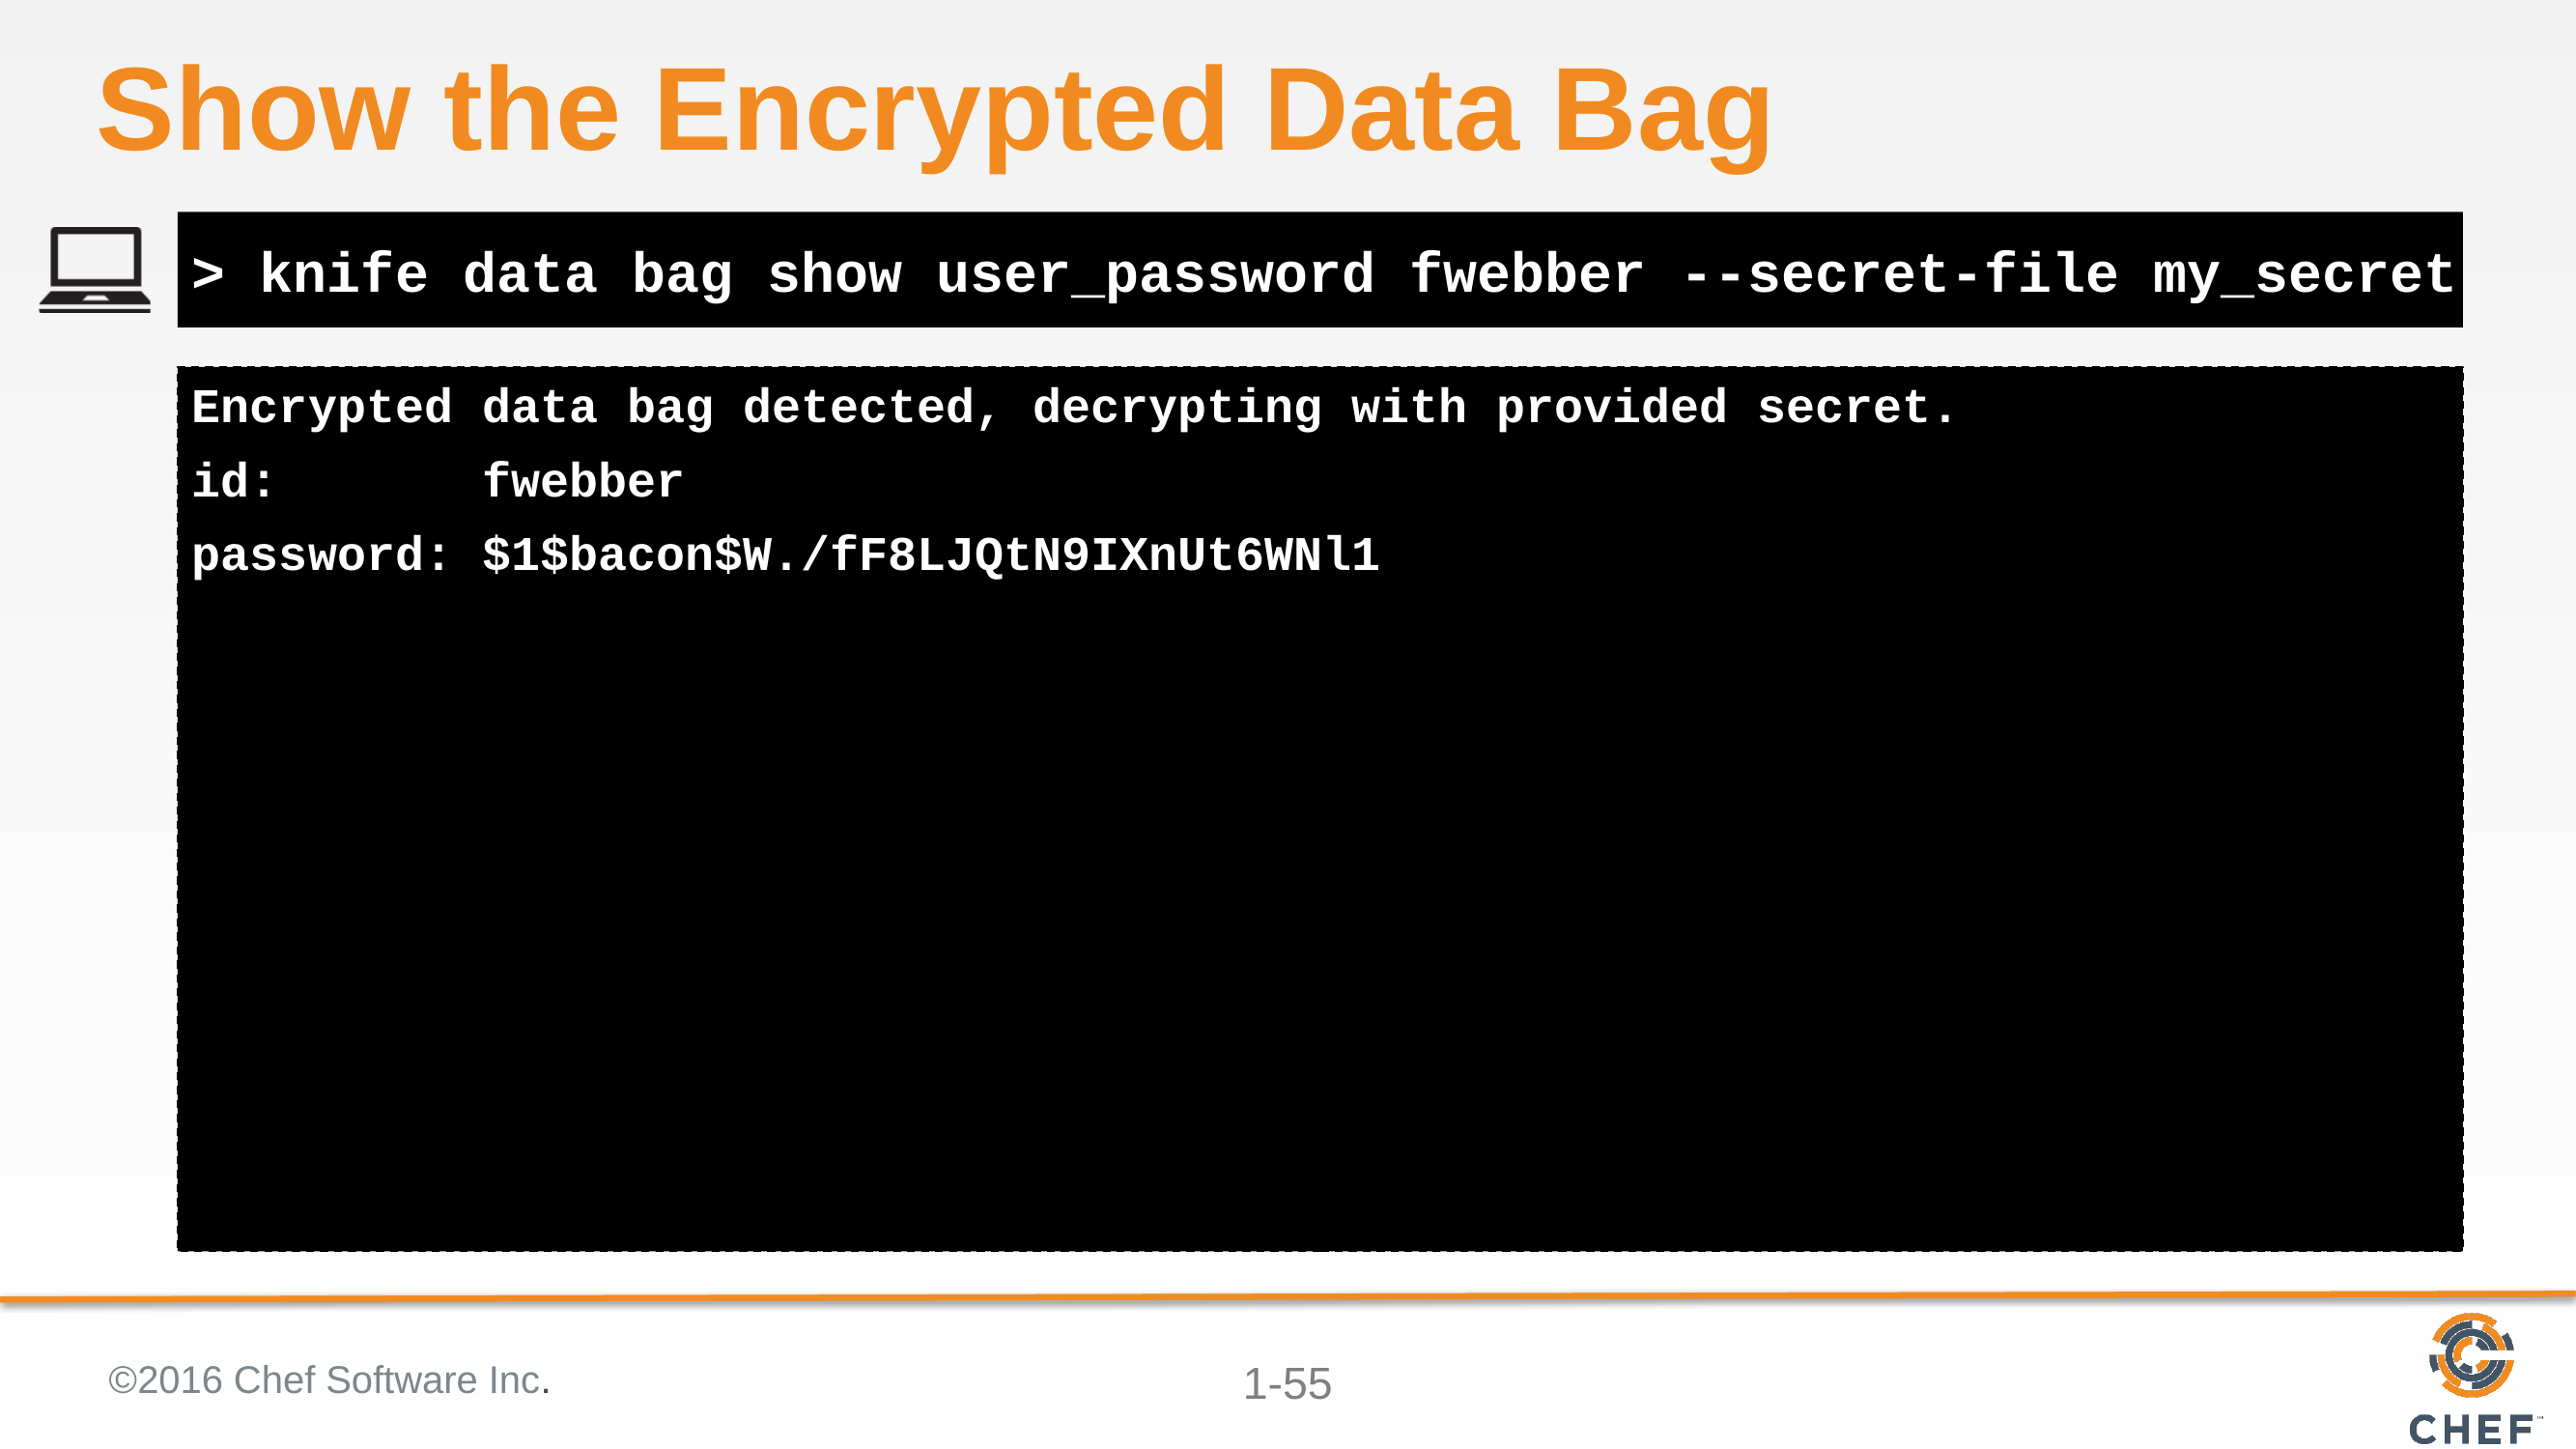

# Show the Encrypted Data Bag
> knife data bag show user_password fwebber --secret-file my_secret
Encrypted data bag detected, decrypting with provided secret.
id:       fwebber
password: $1$bacon$W./fF8LJQtN9IXnUt6WNl1